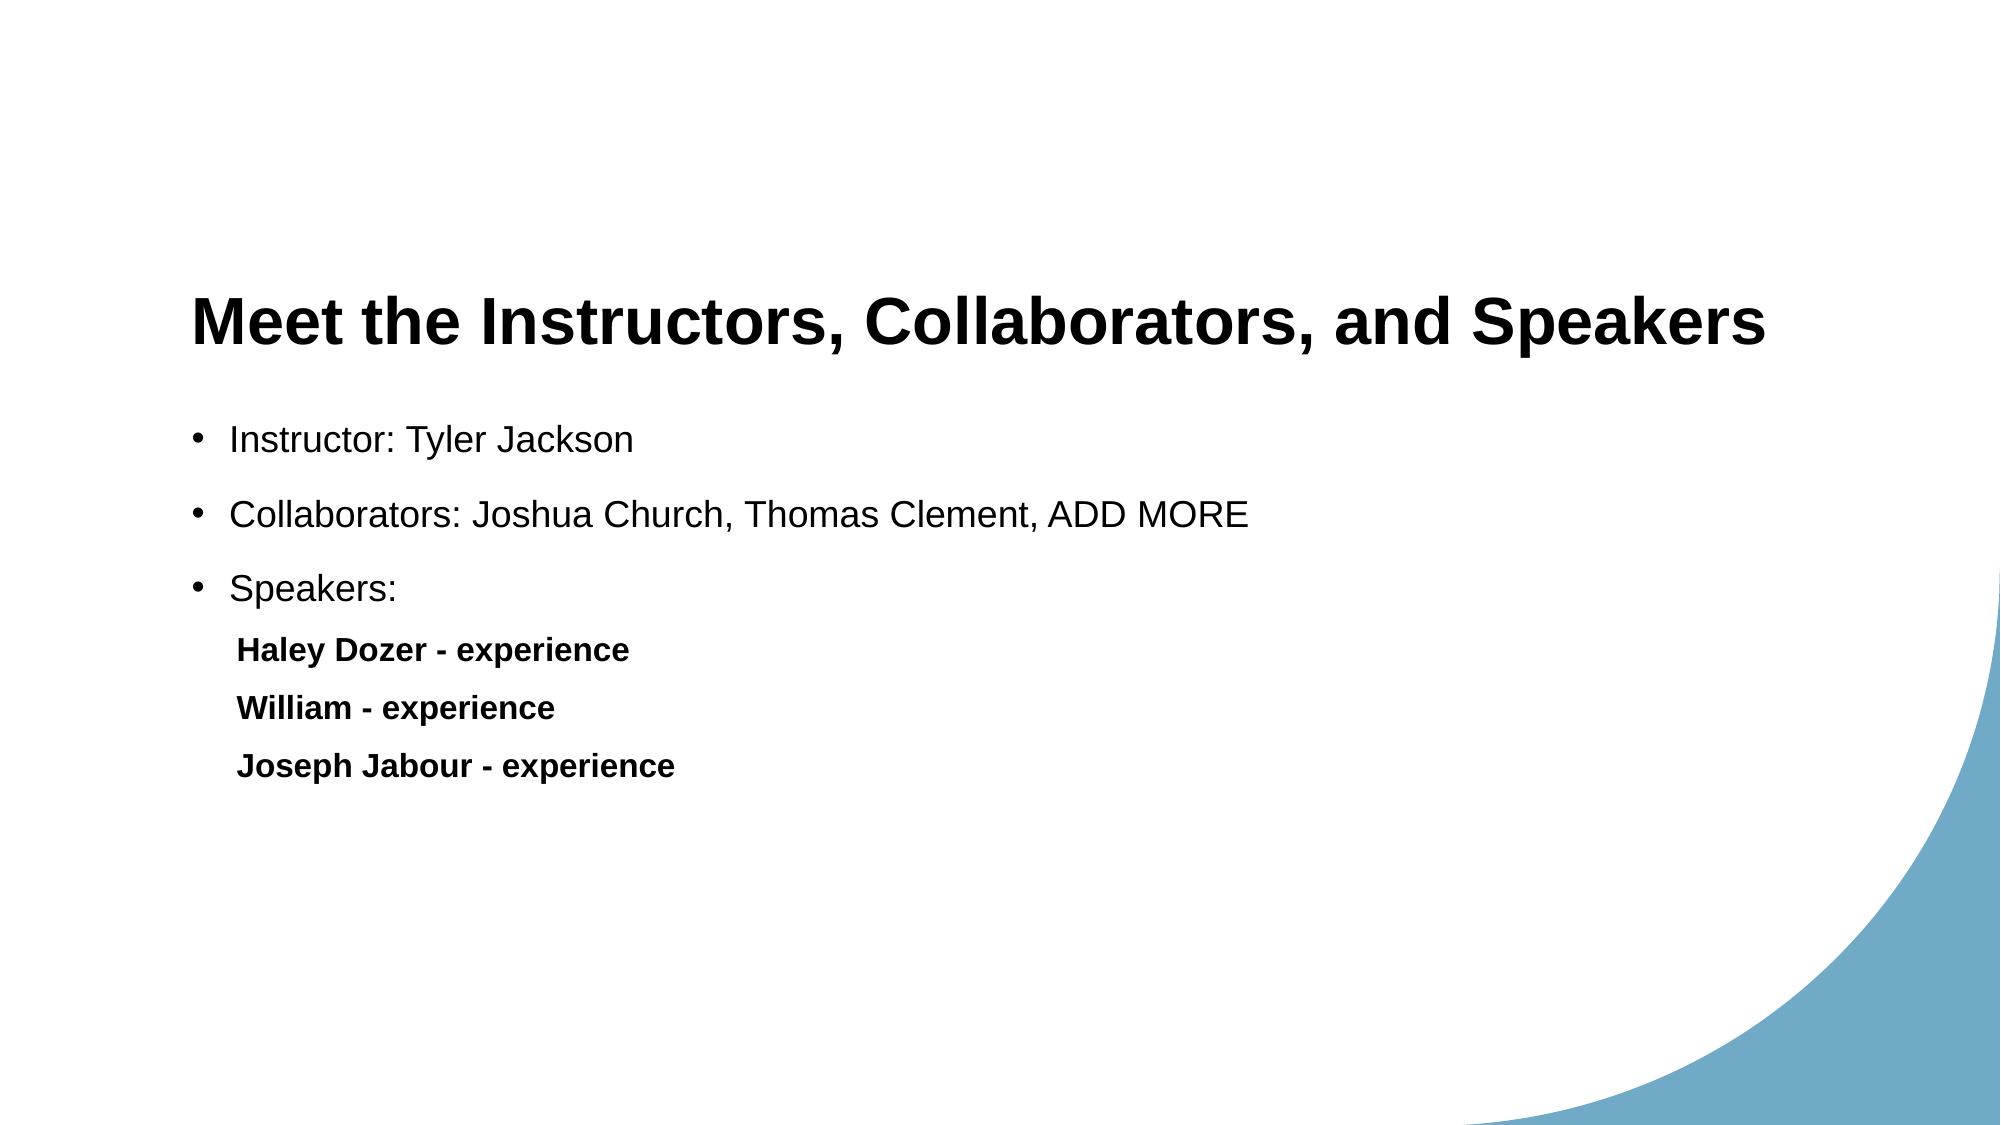

# Meet the Instructors, Collaborators, and Speakers
Instructor: Tyler Jackson
Collaborators: Joshua Church, Thomas Clement, ADD MORE
Speakers:
Haley Dozer - experience
William - experience
Joseph Jabour - experience